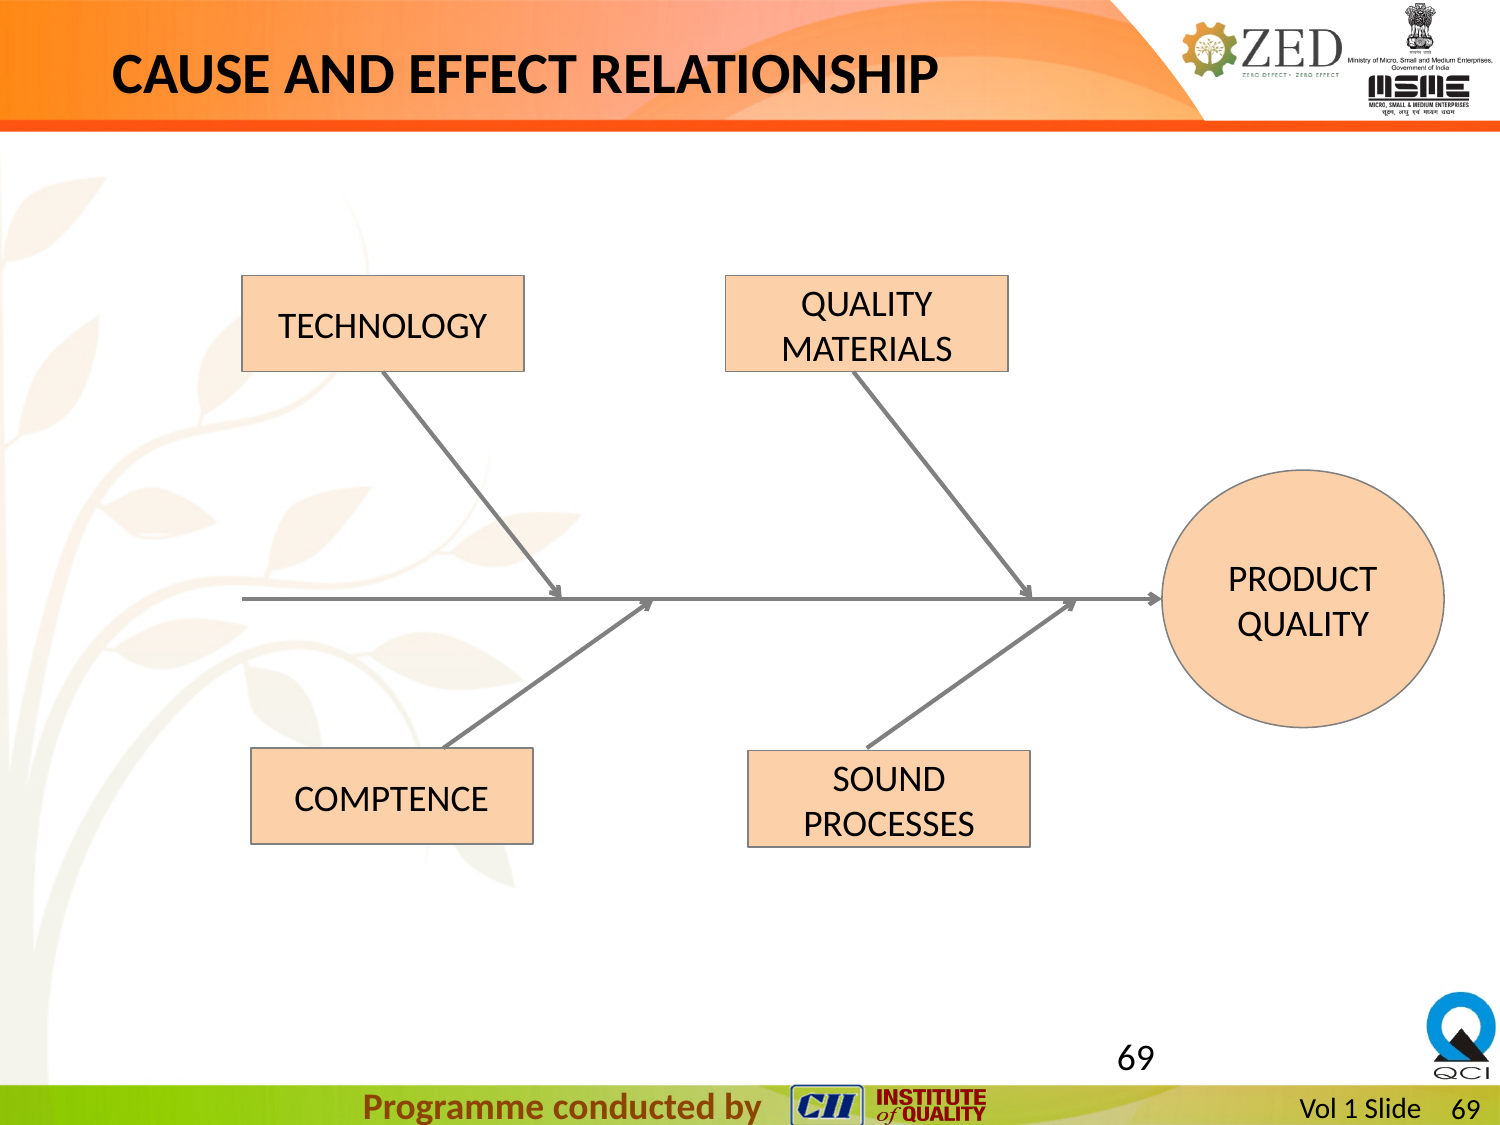

# CAUSE AND EFFECT RELATIONSHIP
QUALITY MATERIALS
TECHNOLOGY
PRODUCT QUALITY
COMPTENCE
SOUND PROCESSES
69